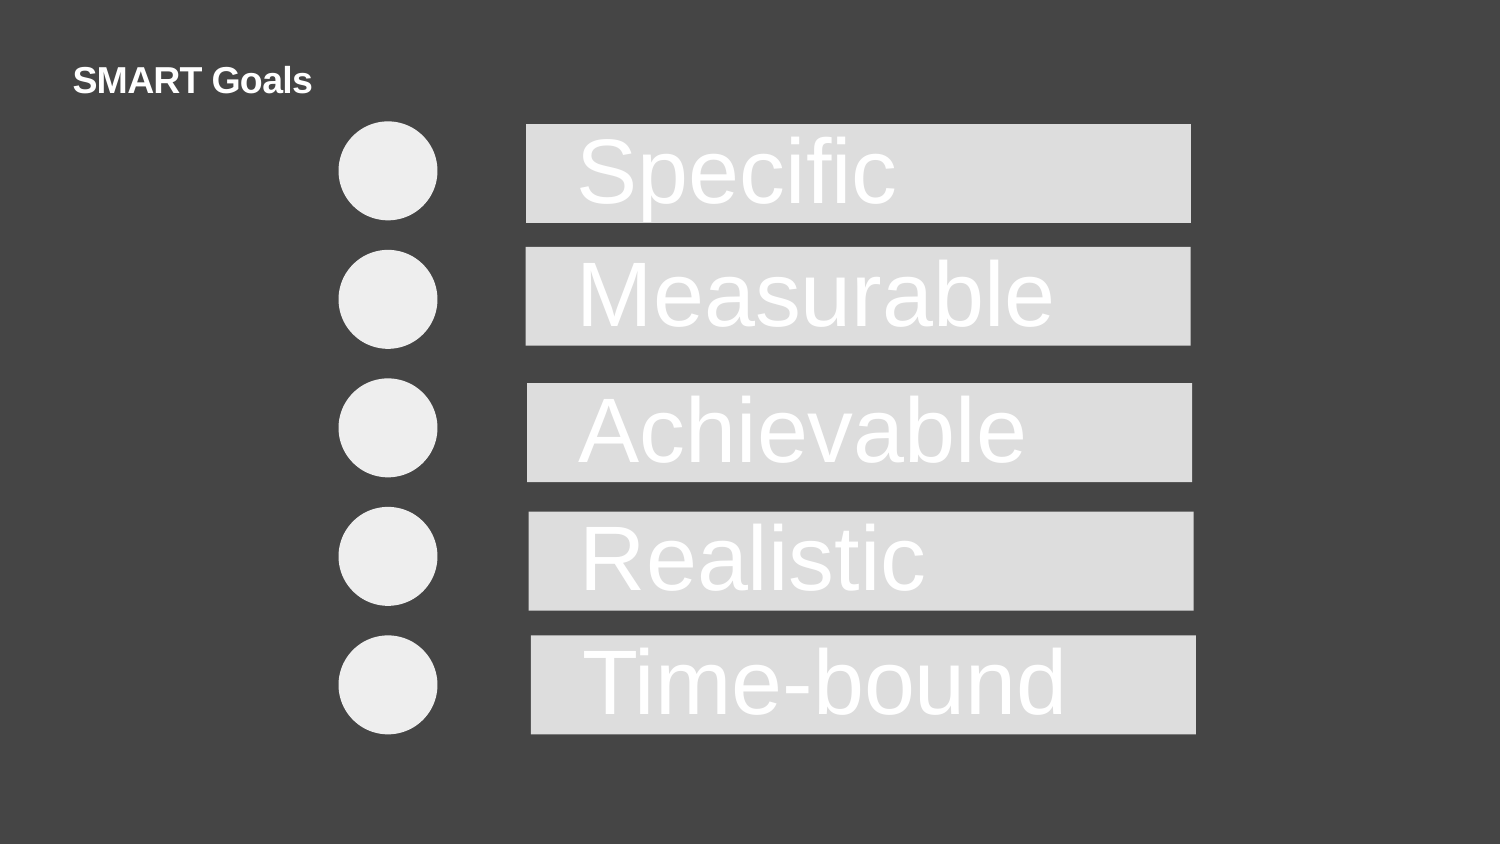

# SMART Goals
Specific
Measurable
Achievable
Realistic
Time-bound